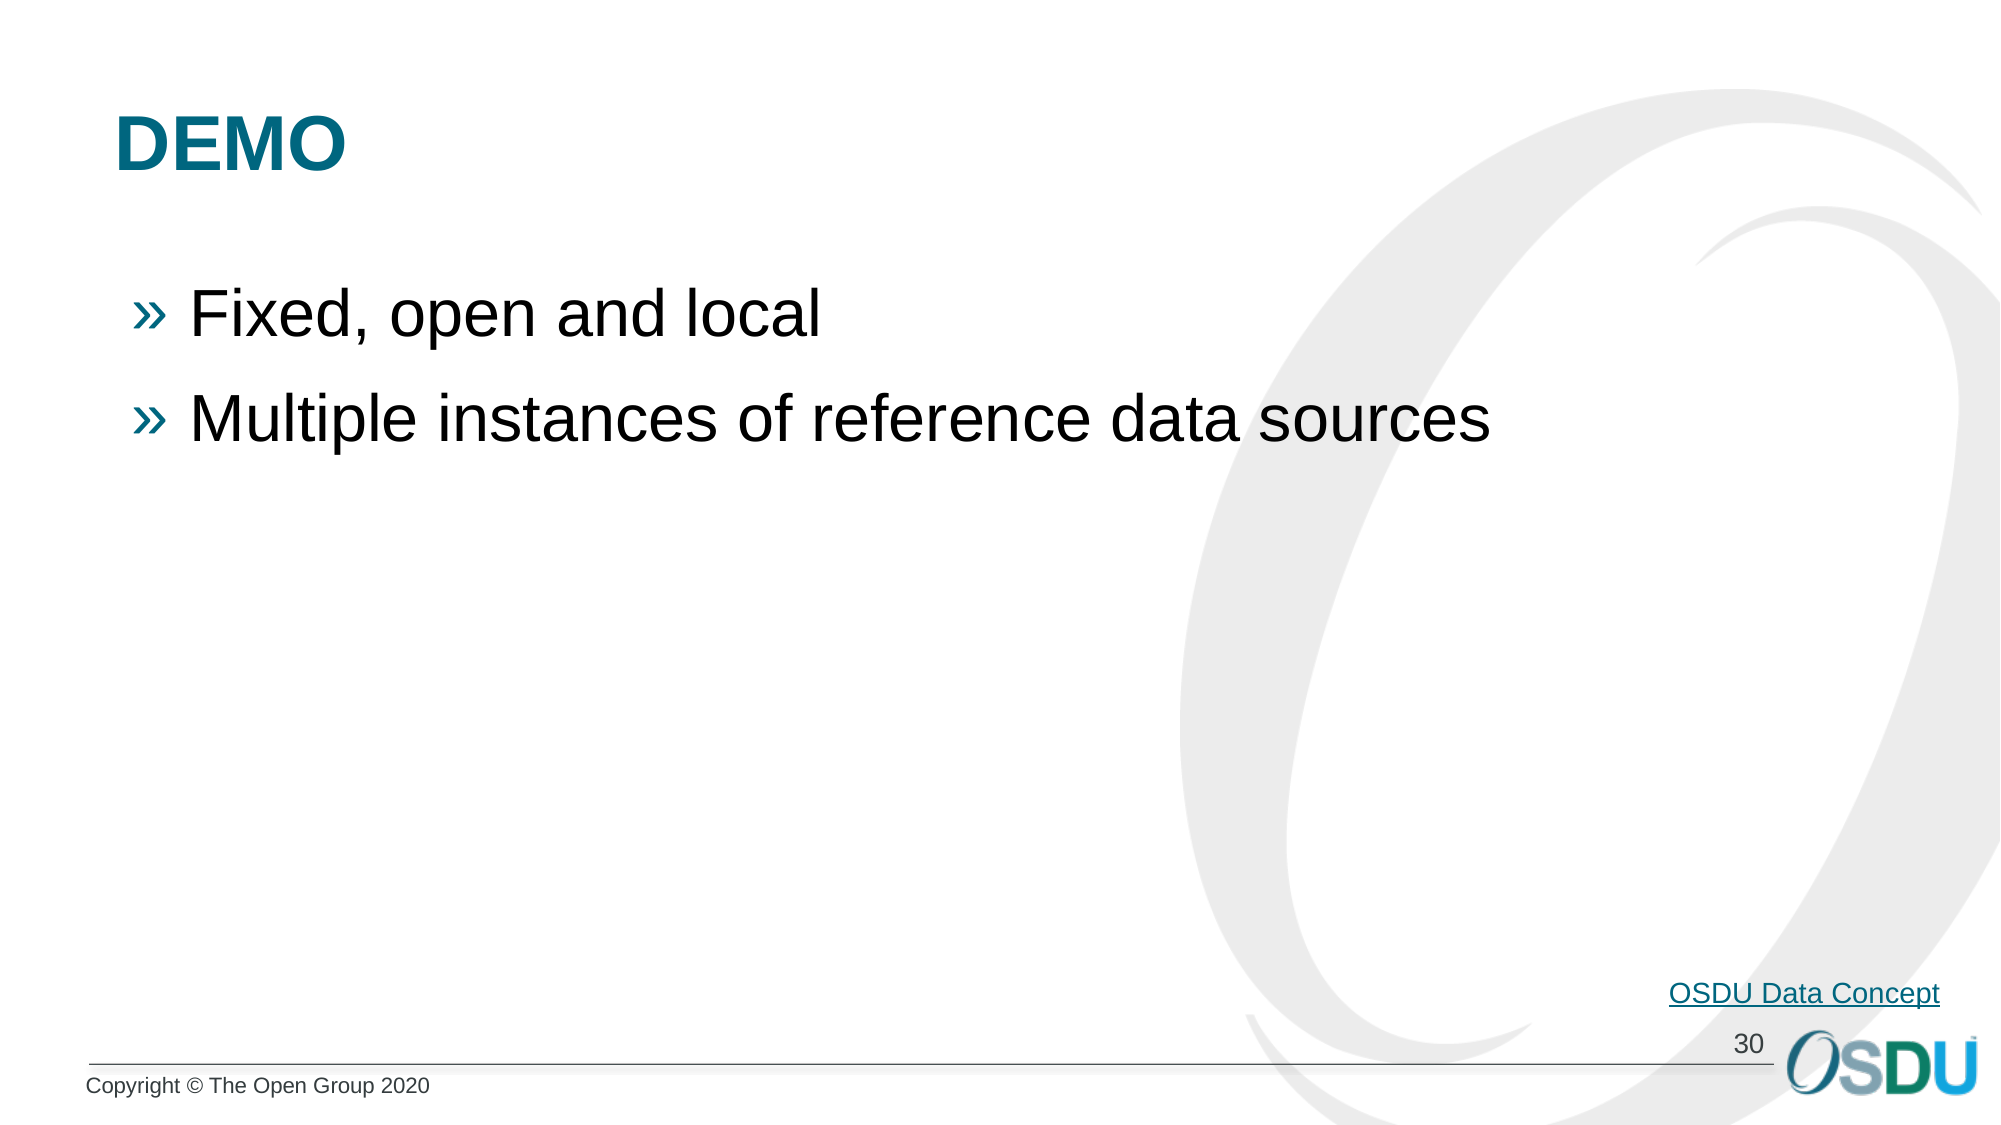

# DEMO
Fixed, open and local
Multiple instances of reference data sources
OSDU Data Concept
30